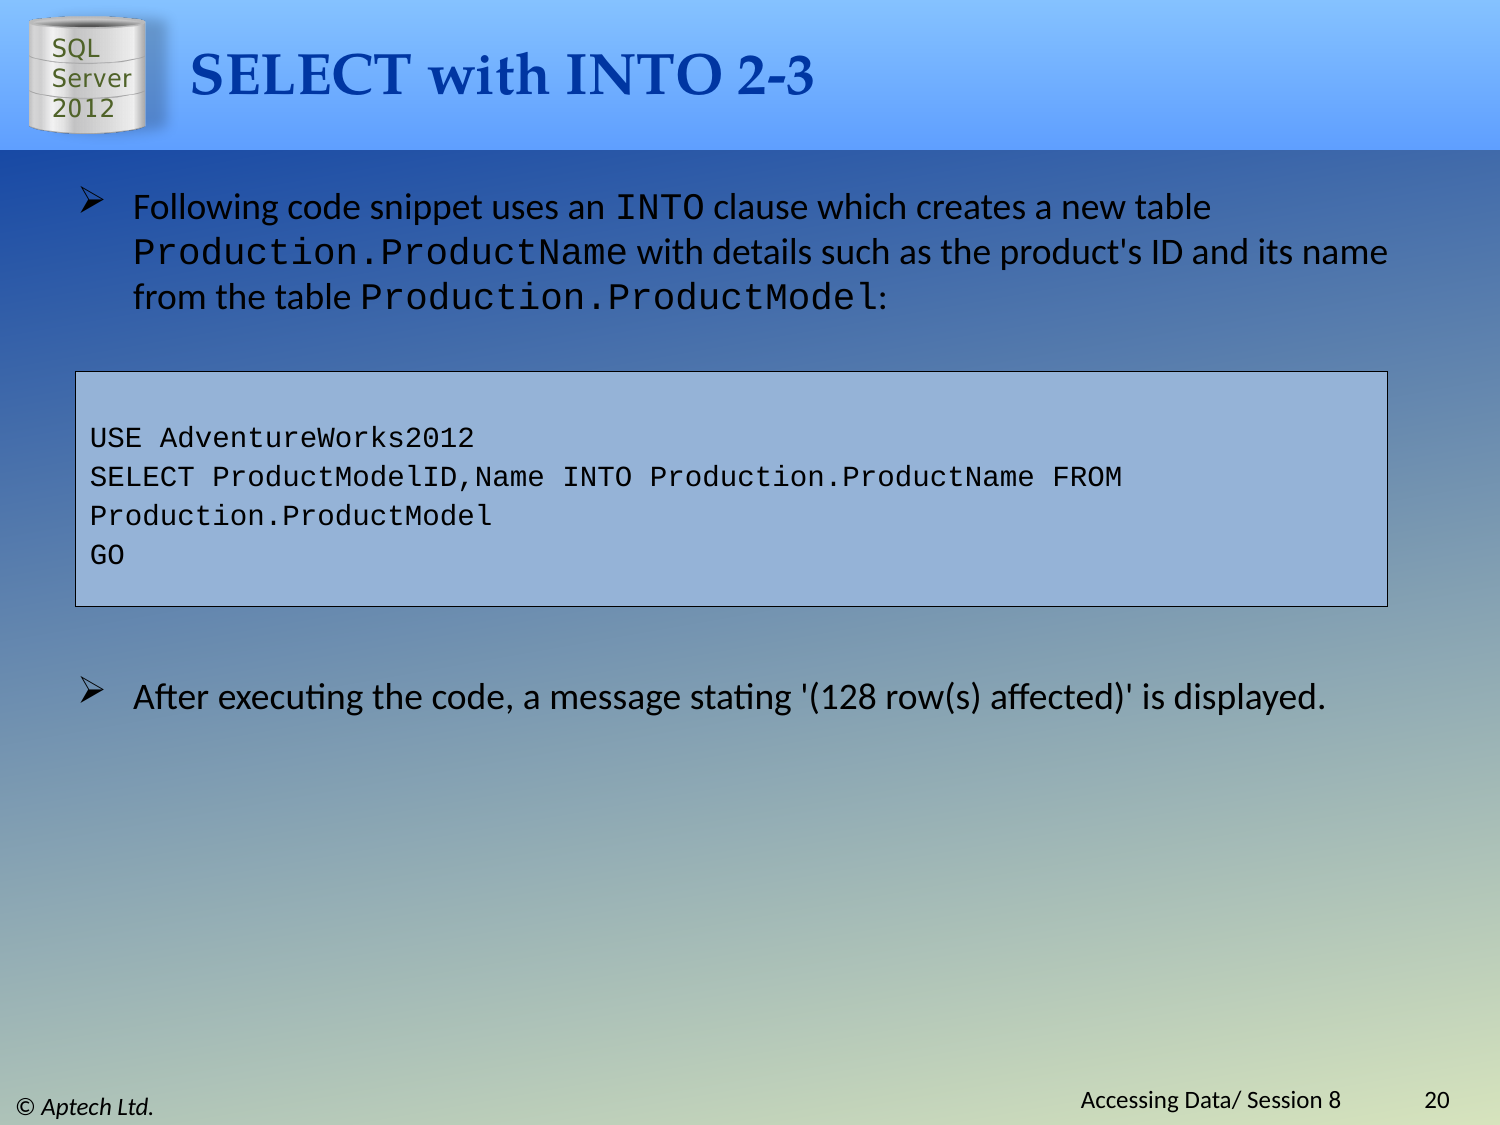

# SELECT with INTO 2-3
Following code snippet uses an INTO clause which creates a new table Production.ProductName with details such as the product's ID and its name from the table Production.ProductModel:

USE AdventureWorks2012
SELECT ProductModelID,Name INTO Production.ProductName FROM
Production.ProductModel
GO

After executing the code, a message stating '(128 row(s) affected)' is displayed.
Accessing Data/ Session 8
20